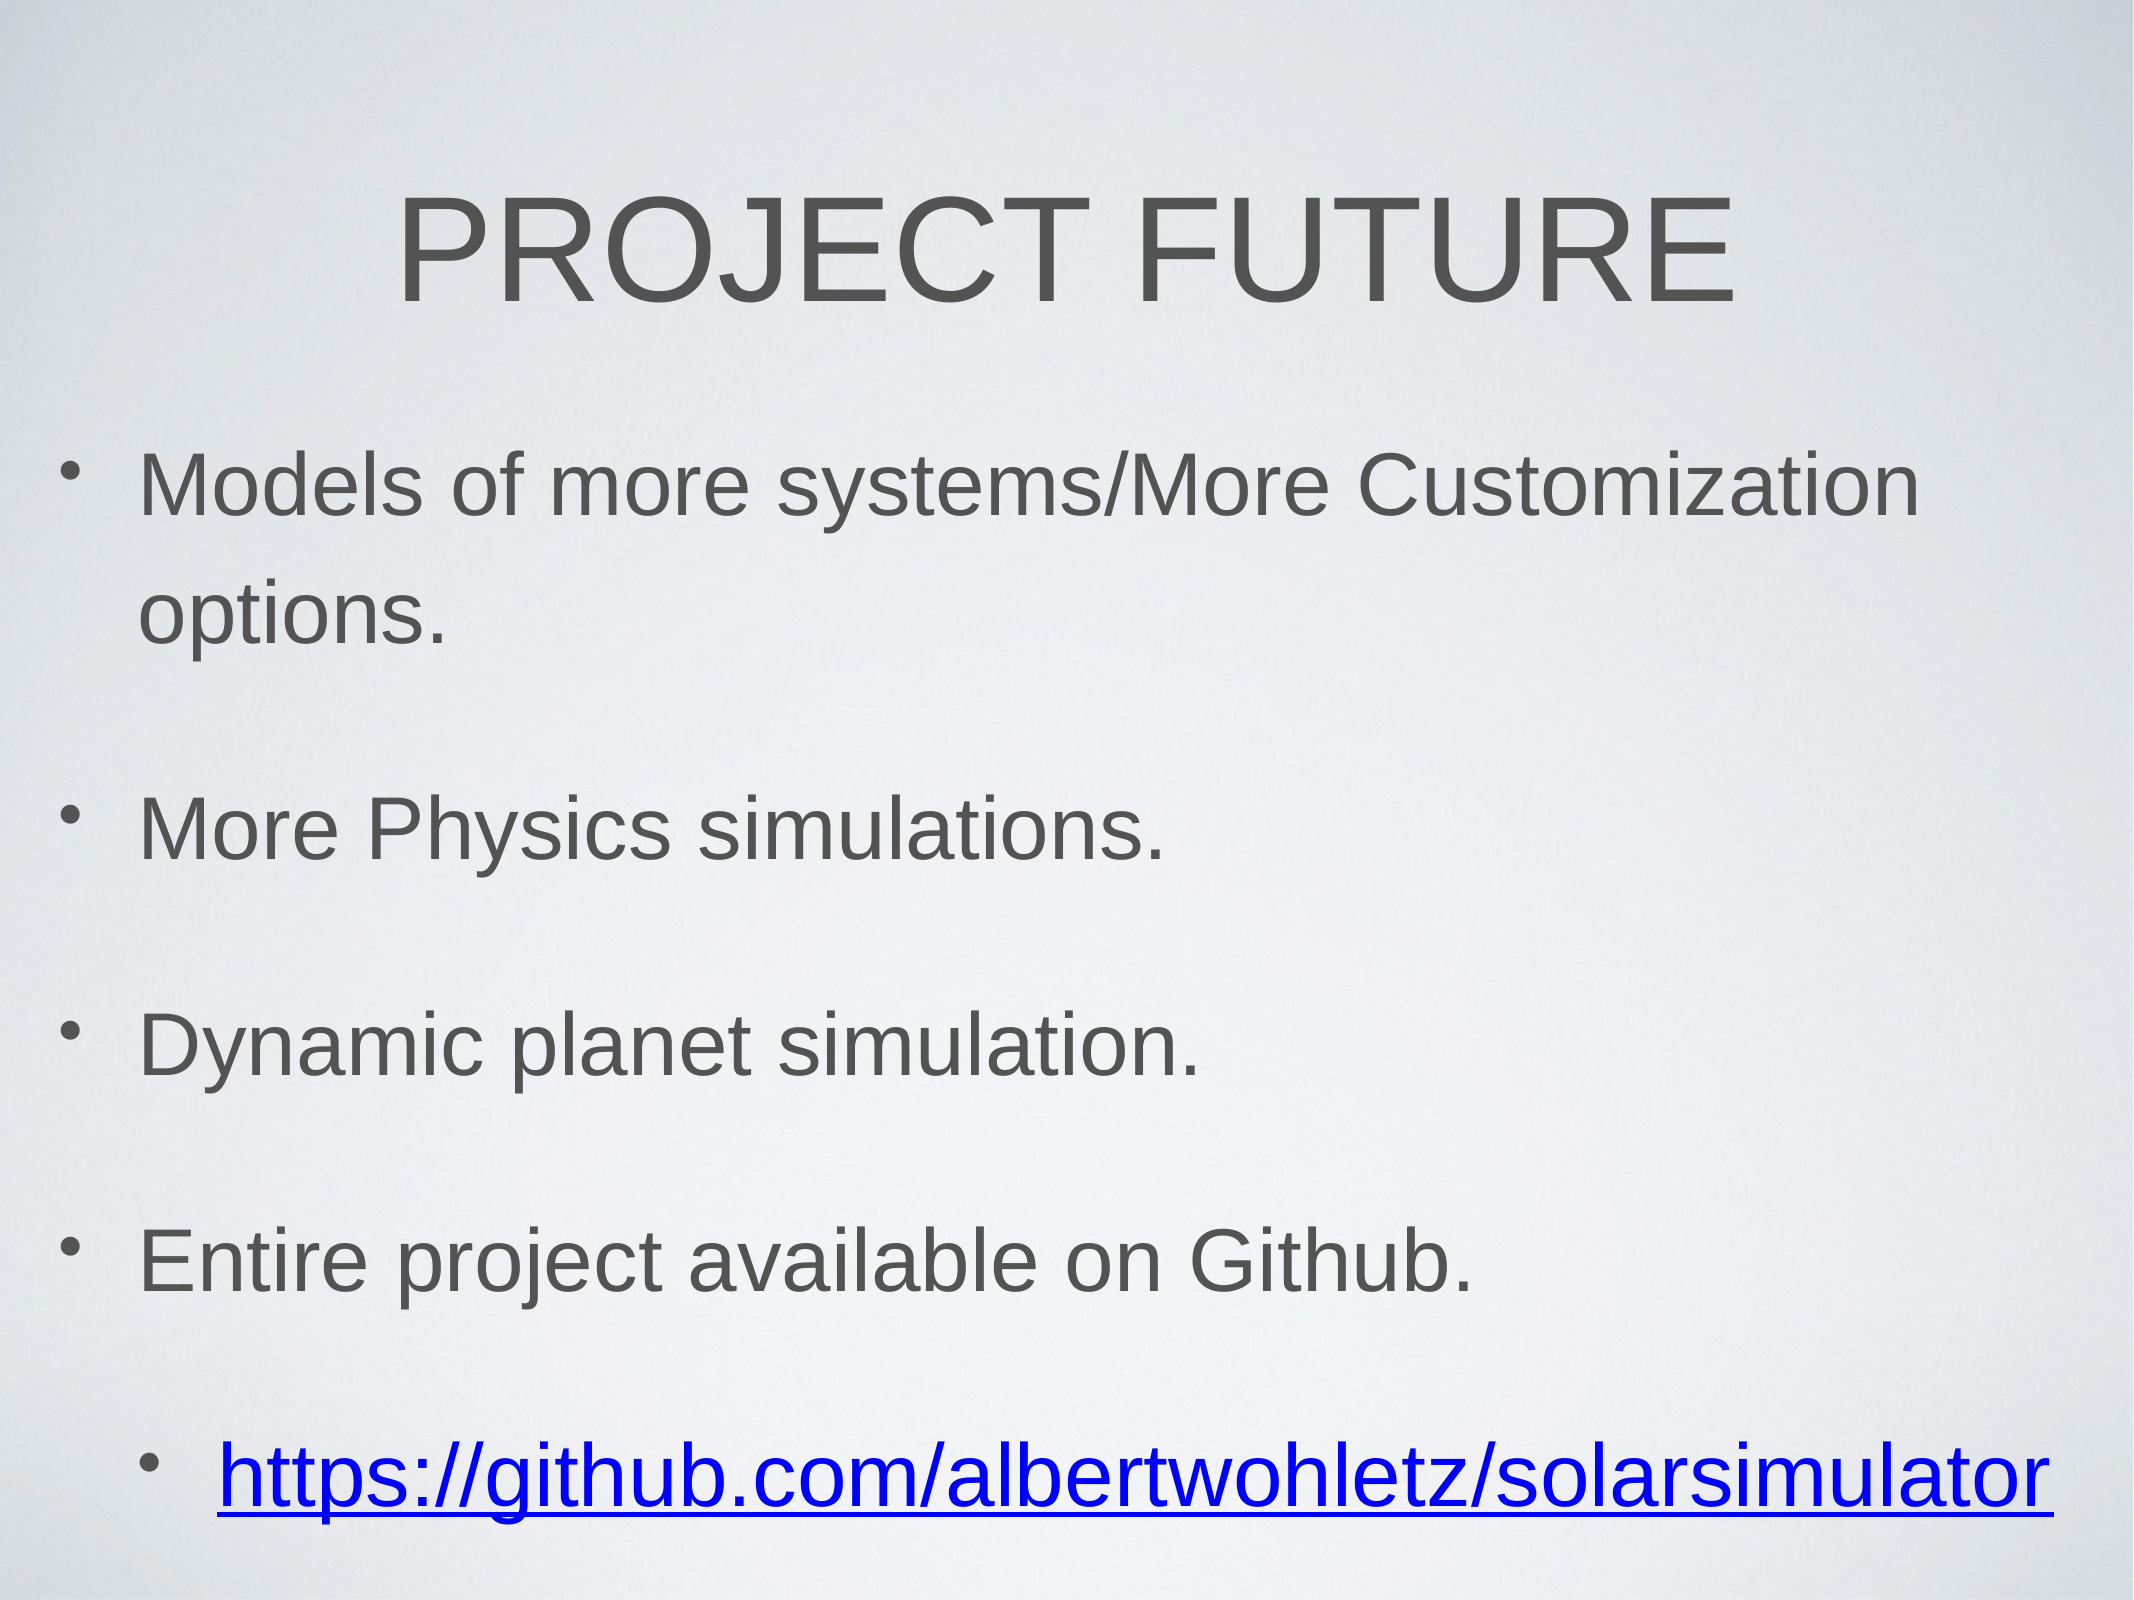

# Project future
Models of more systems/More Customization options.
More Physics simulations.
Dynamic planet simulation.
Entire project available on Github.
https://github.com/albertwohletz/solarsimulator
29